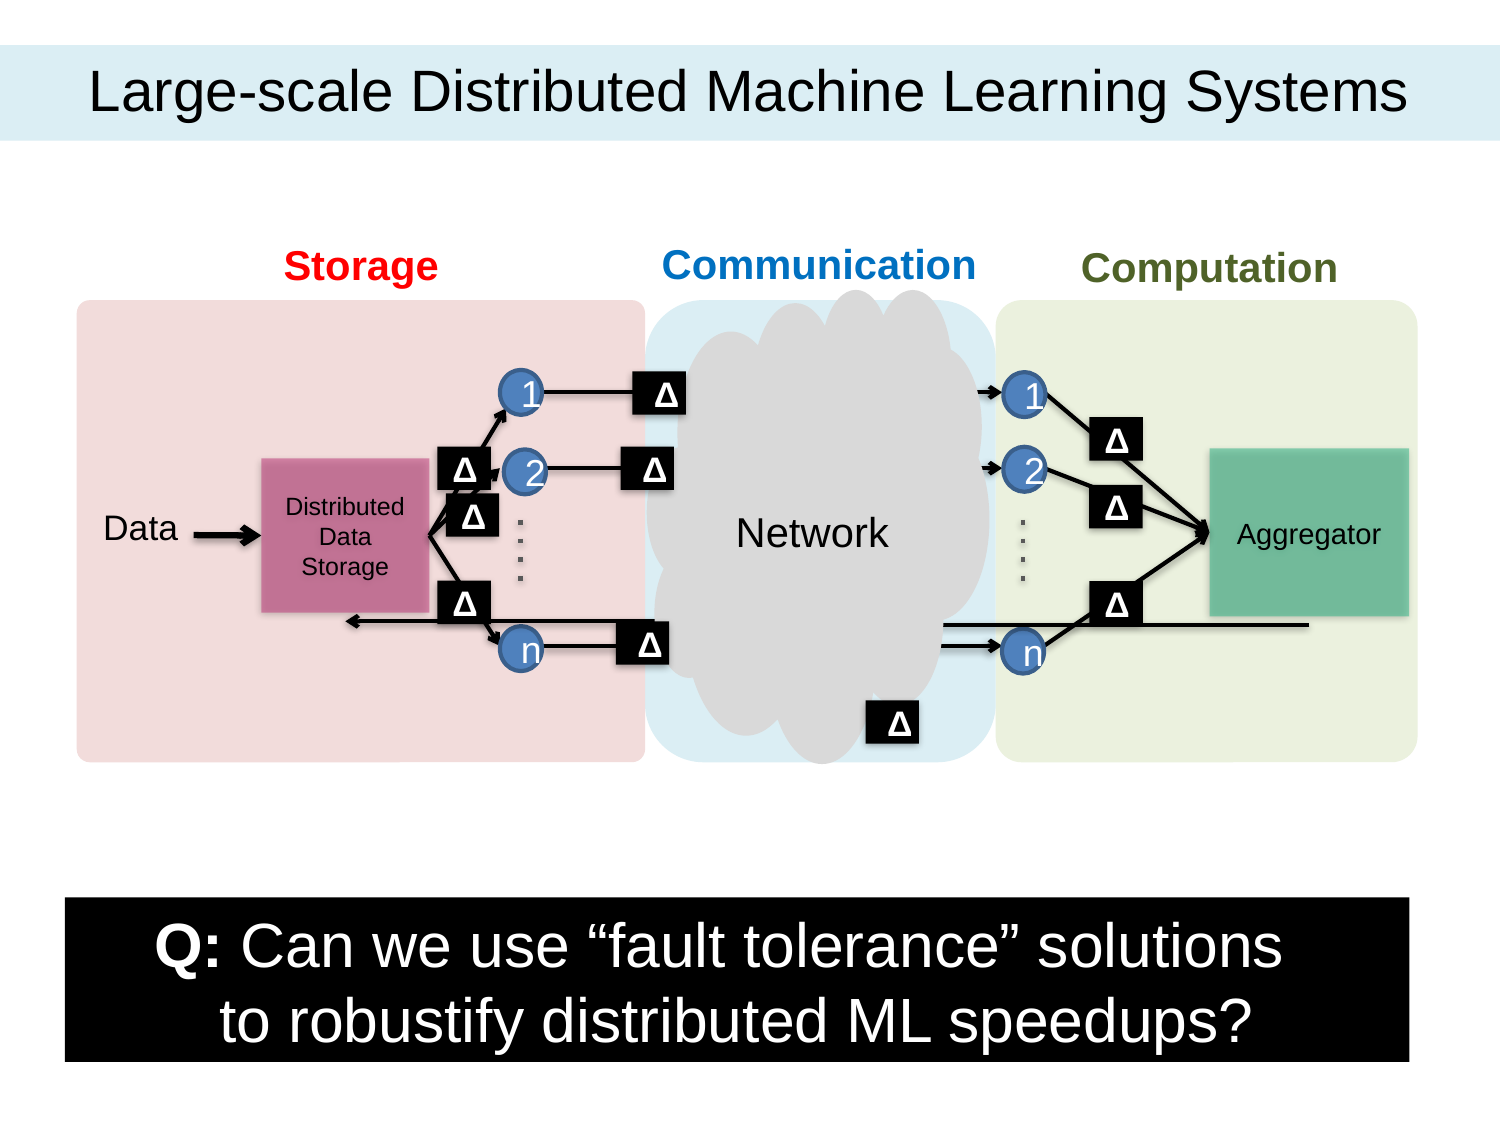

Large-scale Distributed Machine Learning Systems
Storage

Communication
Computation

1
Δ
Δ
Δ
1
Δ
Δ
Δ
Δ
Δ
Δ
2
Aggregator
2
Distributed Data Storage
Network
Data
n
n
Δ
Q: Can we use “fault tolerance” solutions
to robustify distributed ML speedups?